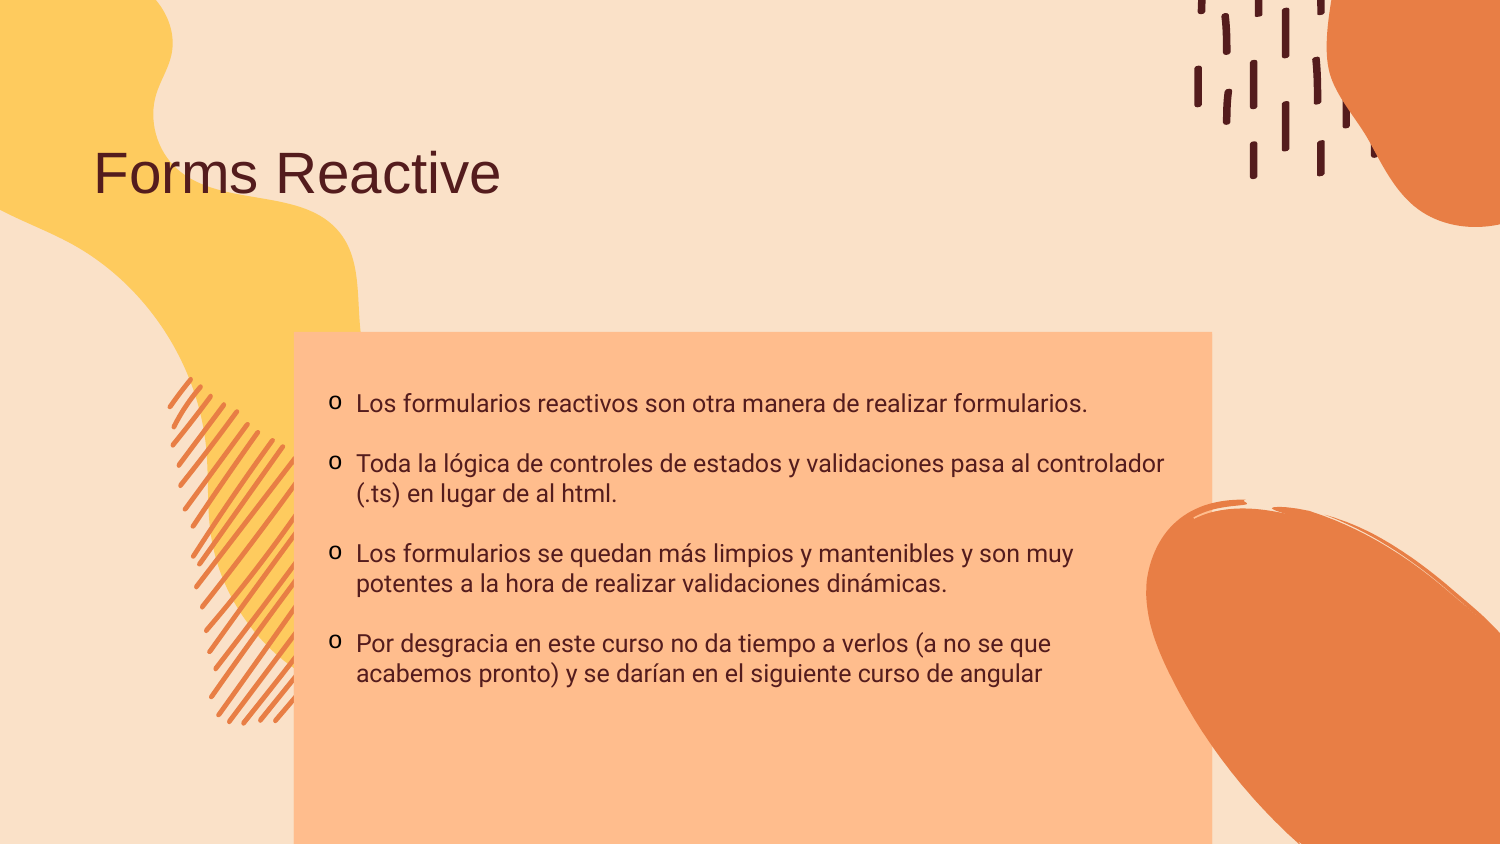

# Forms Reactive

Los formularios reactivos son otra manera de realizar formularios.

Toda la lógica de controles de estados y validaciones pasa al controlador (.ts) en lugar de al html.

Los formularios se quedan más limpios y mantenibles y son muy potentes a la hora de realizar validaciones dinámicas.

Por desgracia en este curso no da tiempo a verlos (a no se que acabemos pronto) y se darían en el siguiente curso de angular